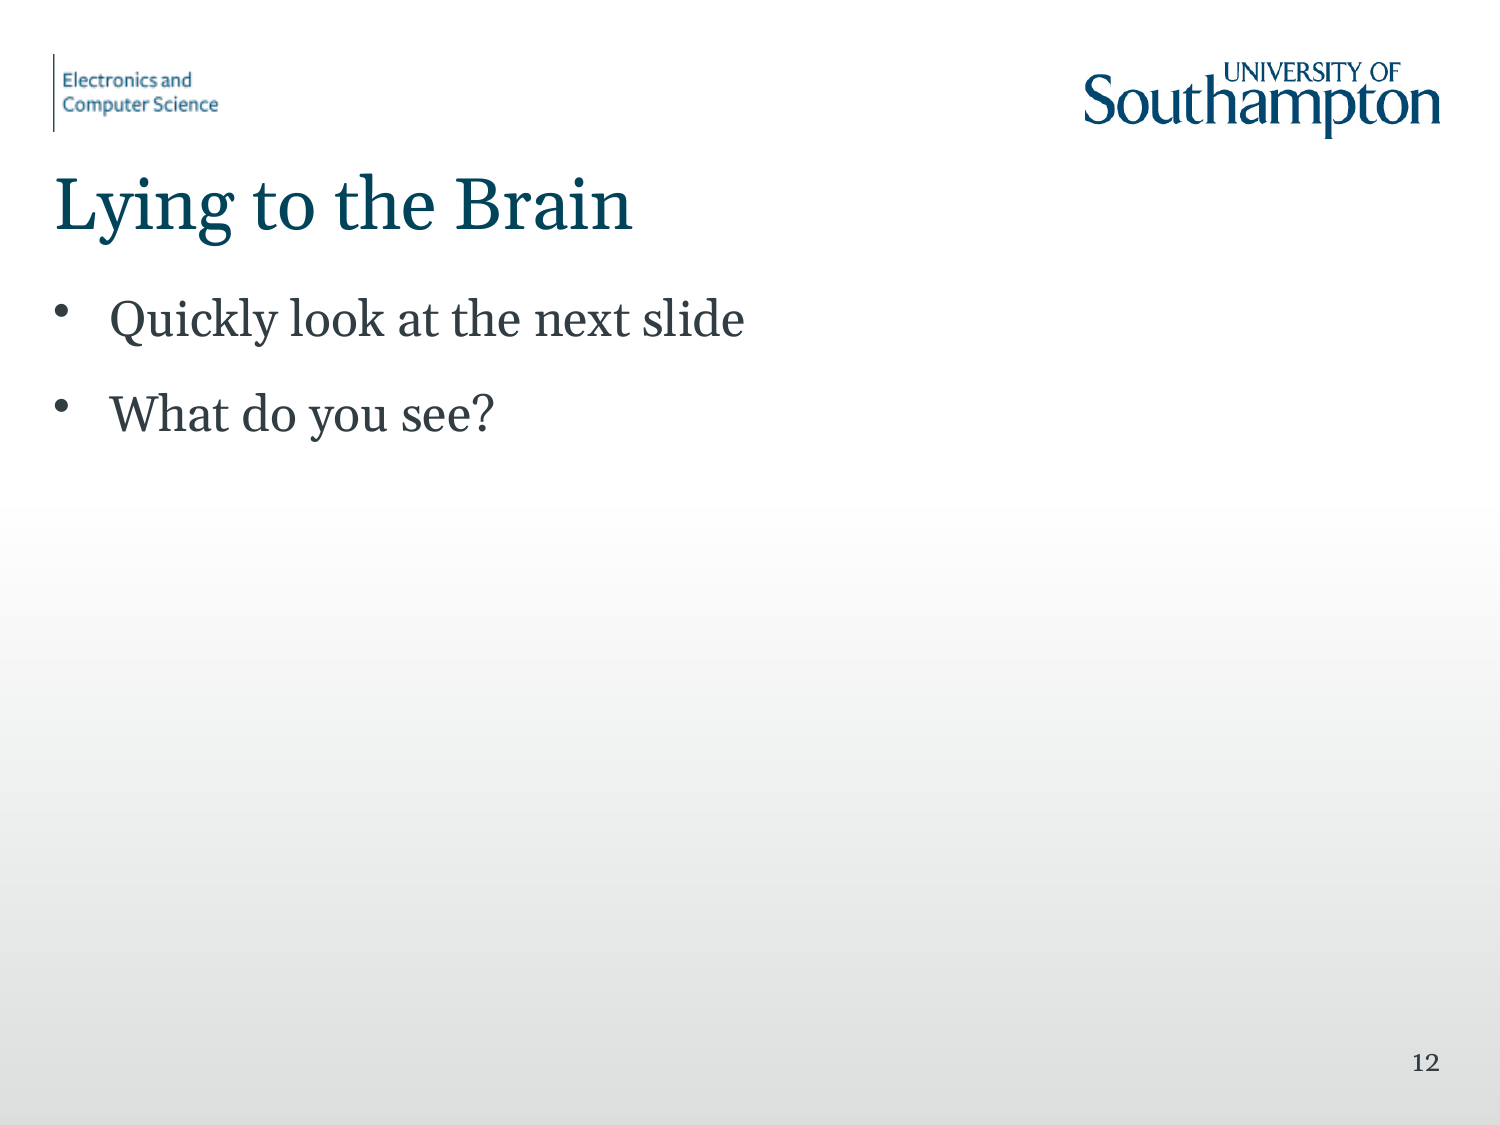

# Lying to the Brain
Quickly look at the next slide
What do you see?
12